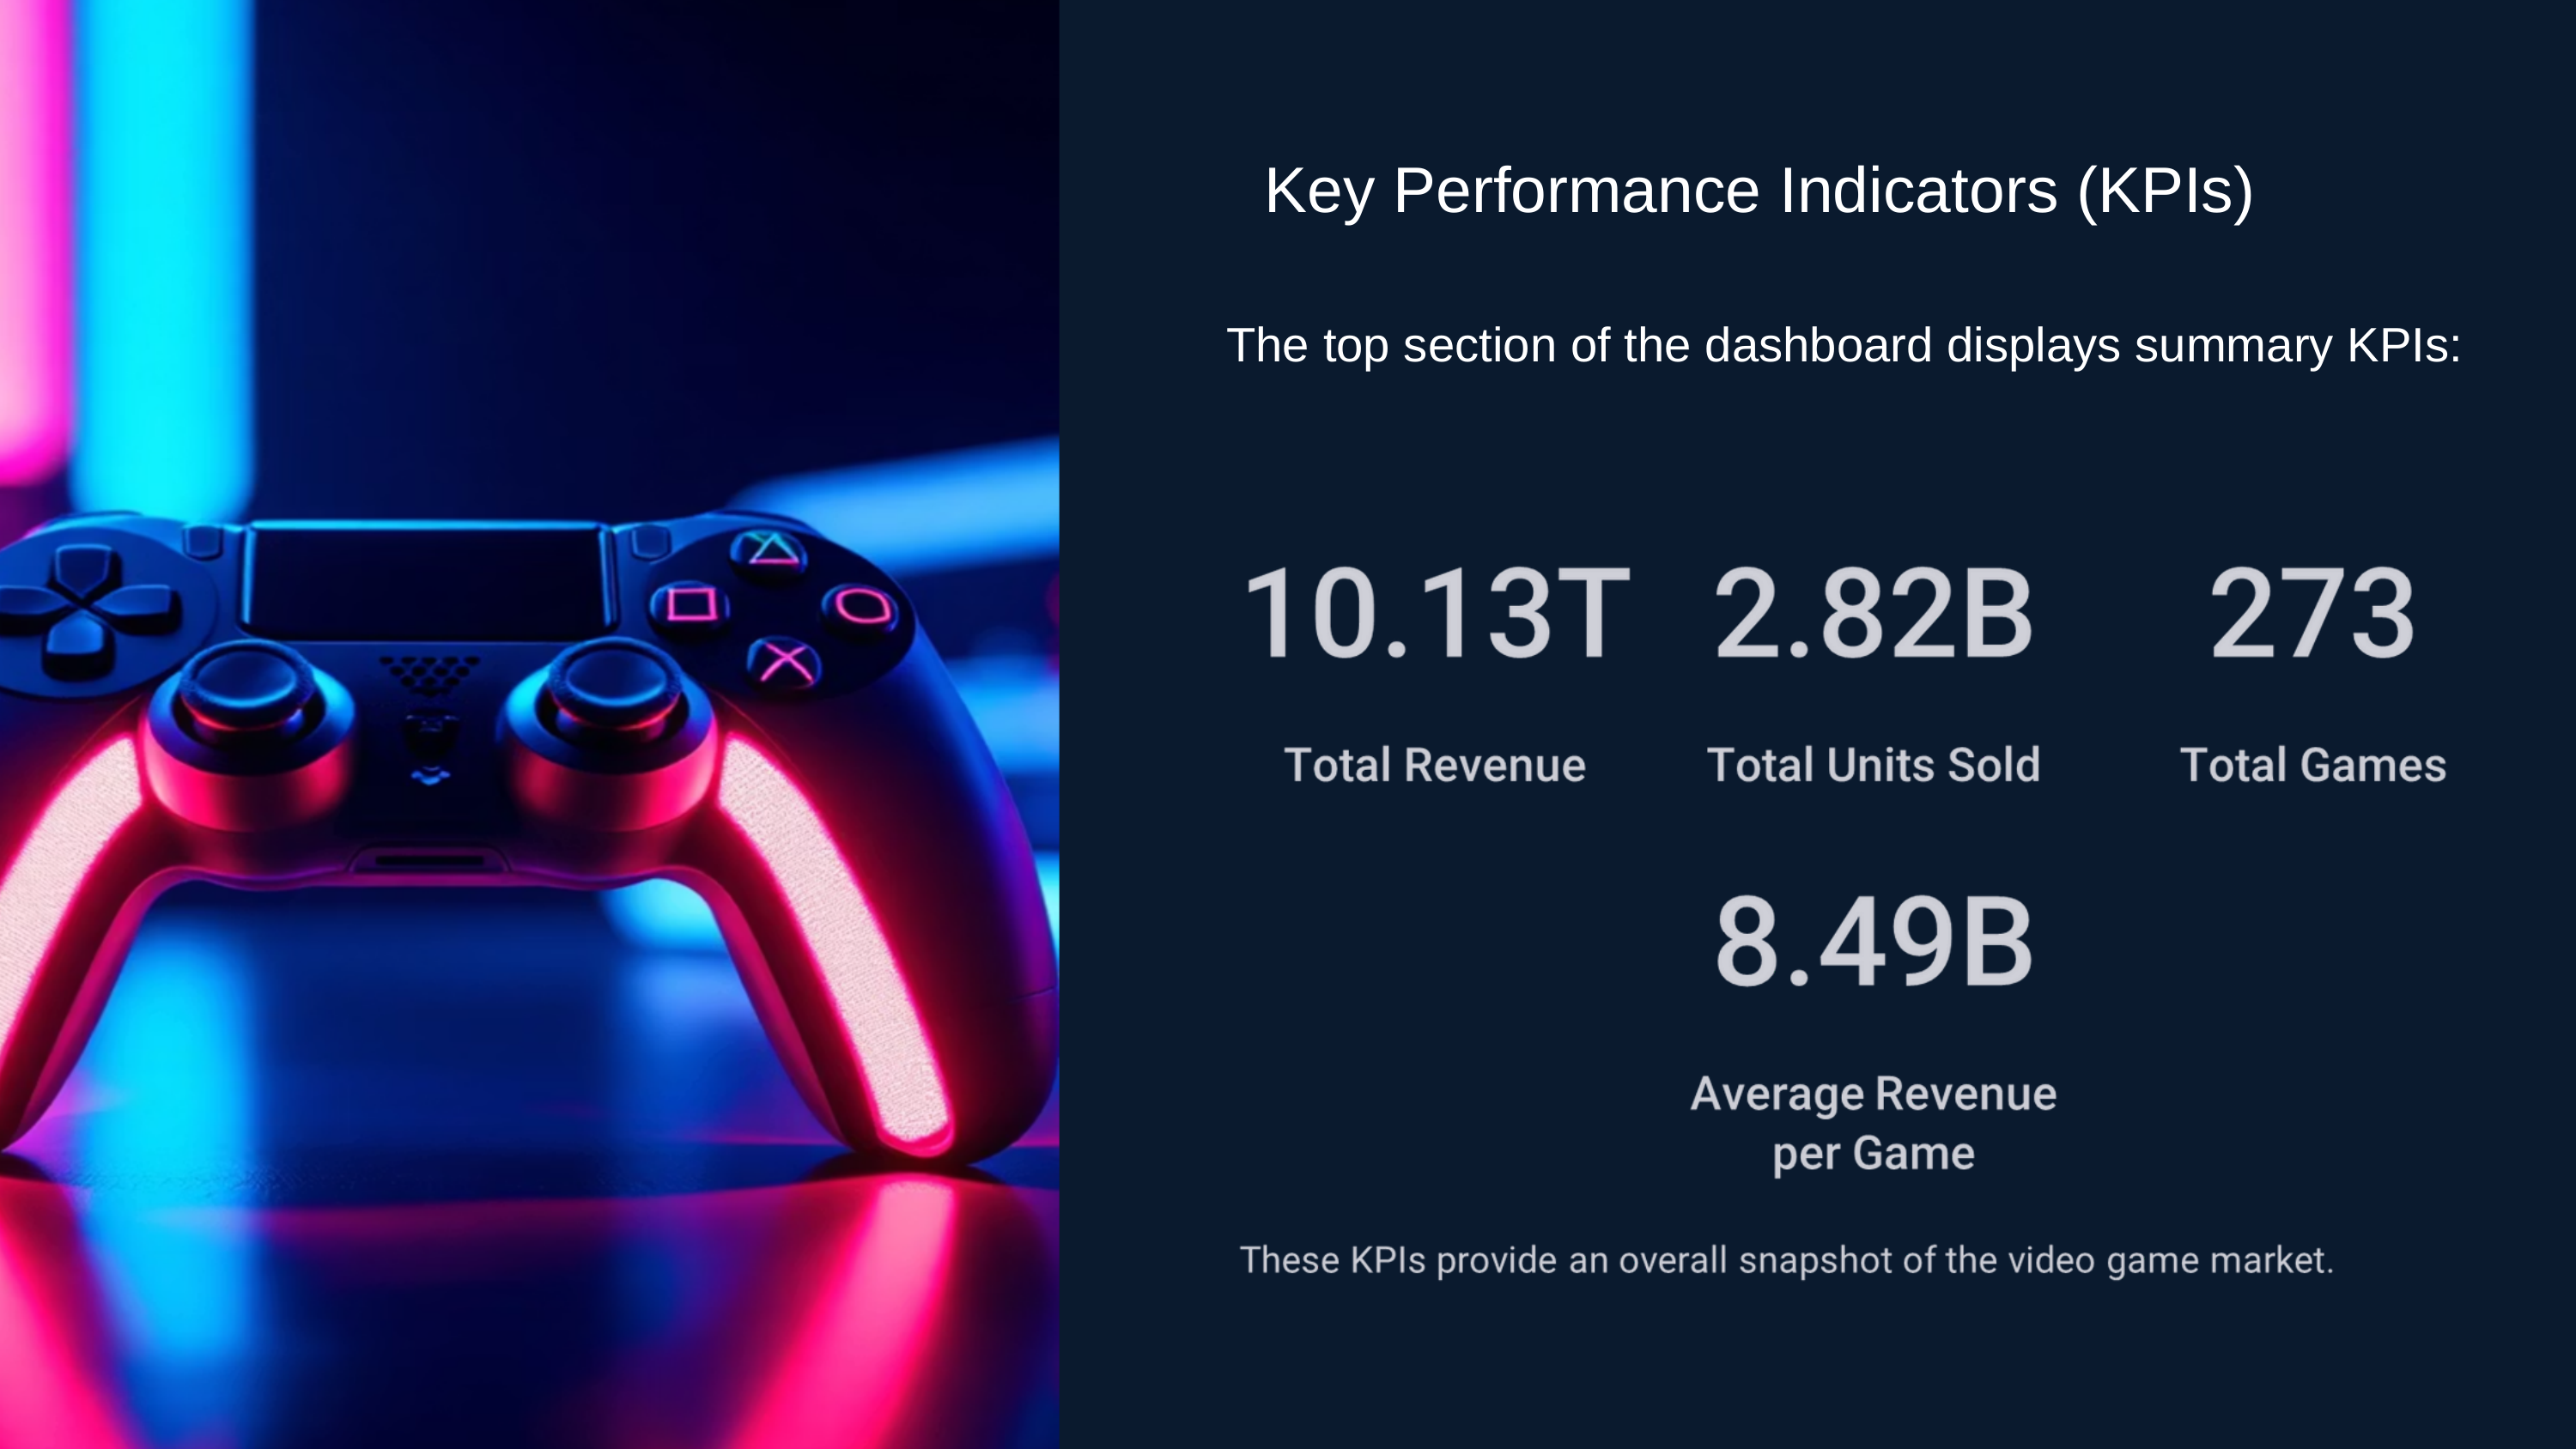

Key Performance Indicators (KPIs)
The top section of the dashboard displays summary KPIs: